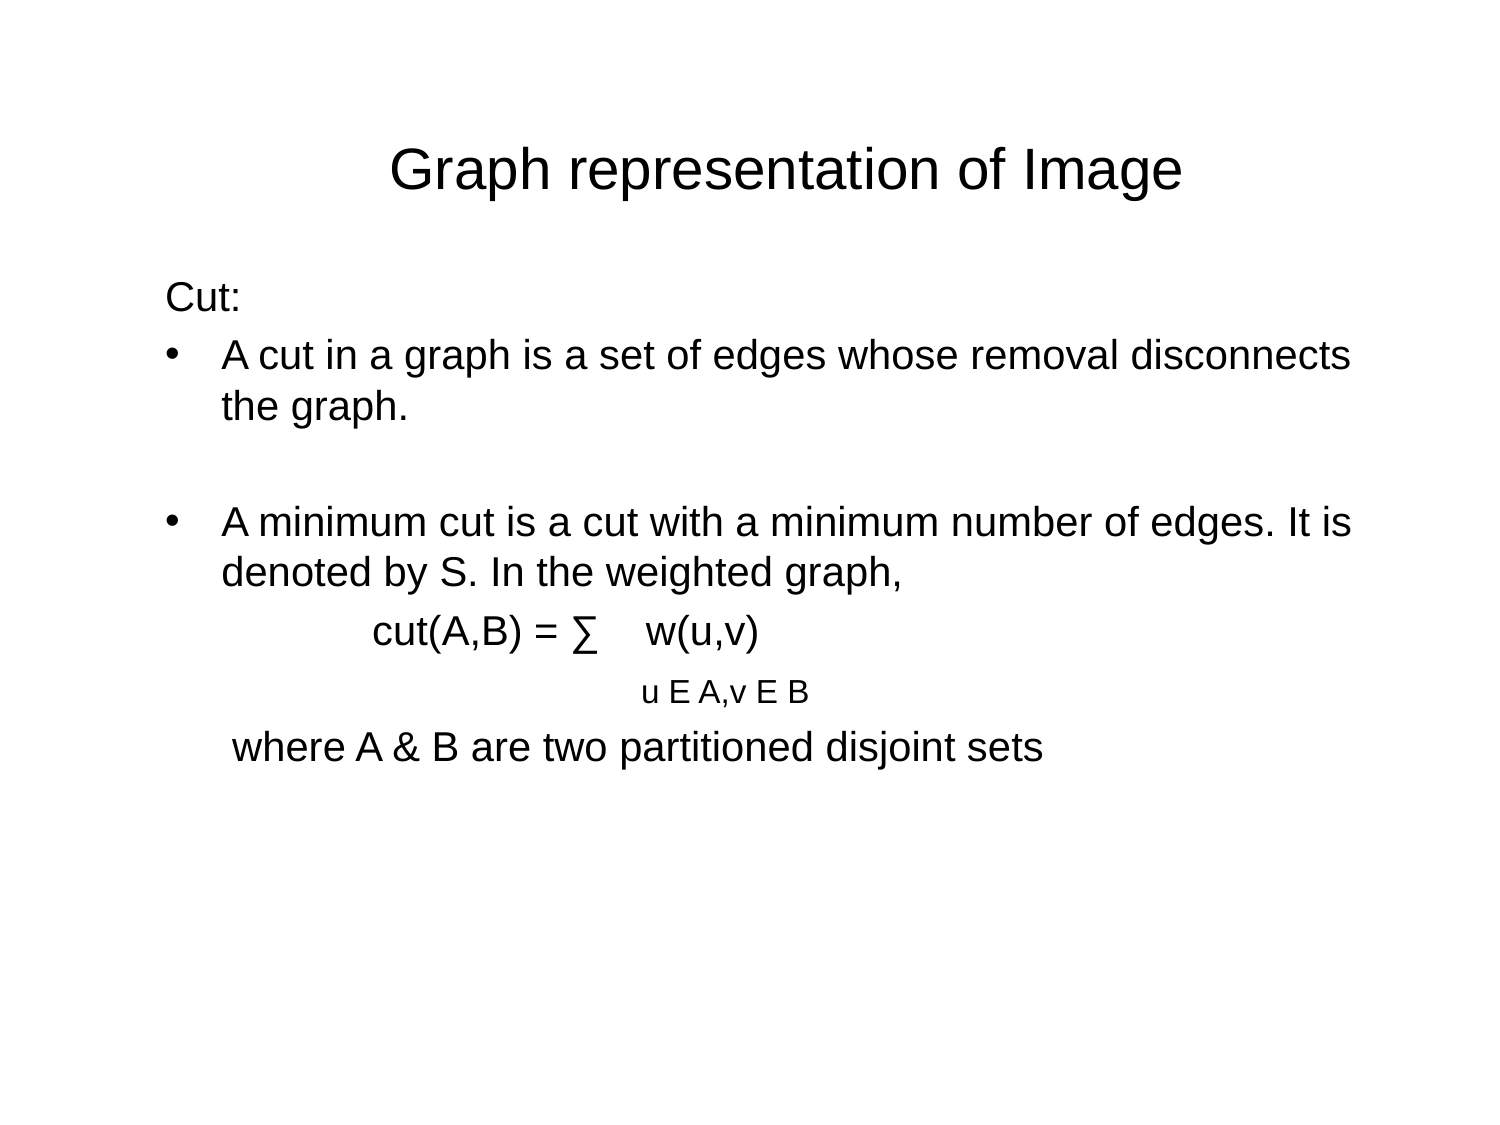

# Graph representation of Image
Cut:
A cut in a graph is a set of edges whose removal disconnects the graph.

A minimum cut is a cut with a minimum number of edges. It is denoted by S. In the weighted graph,
                  cut(A,B) = ∑      w(u,v)
                                                  u E A,v E B
       where A & B are two partitioned disjoint sets